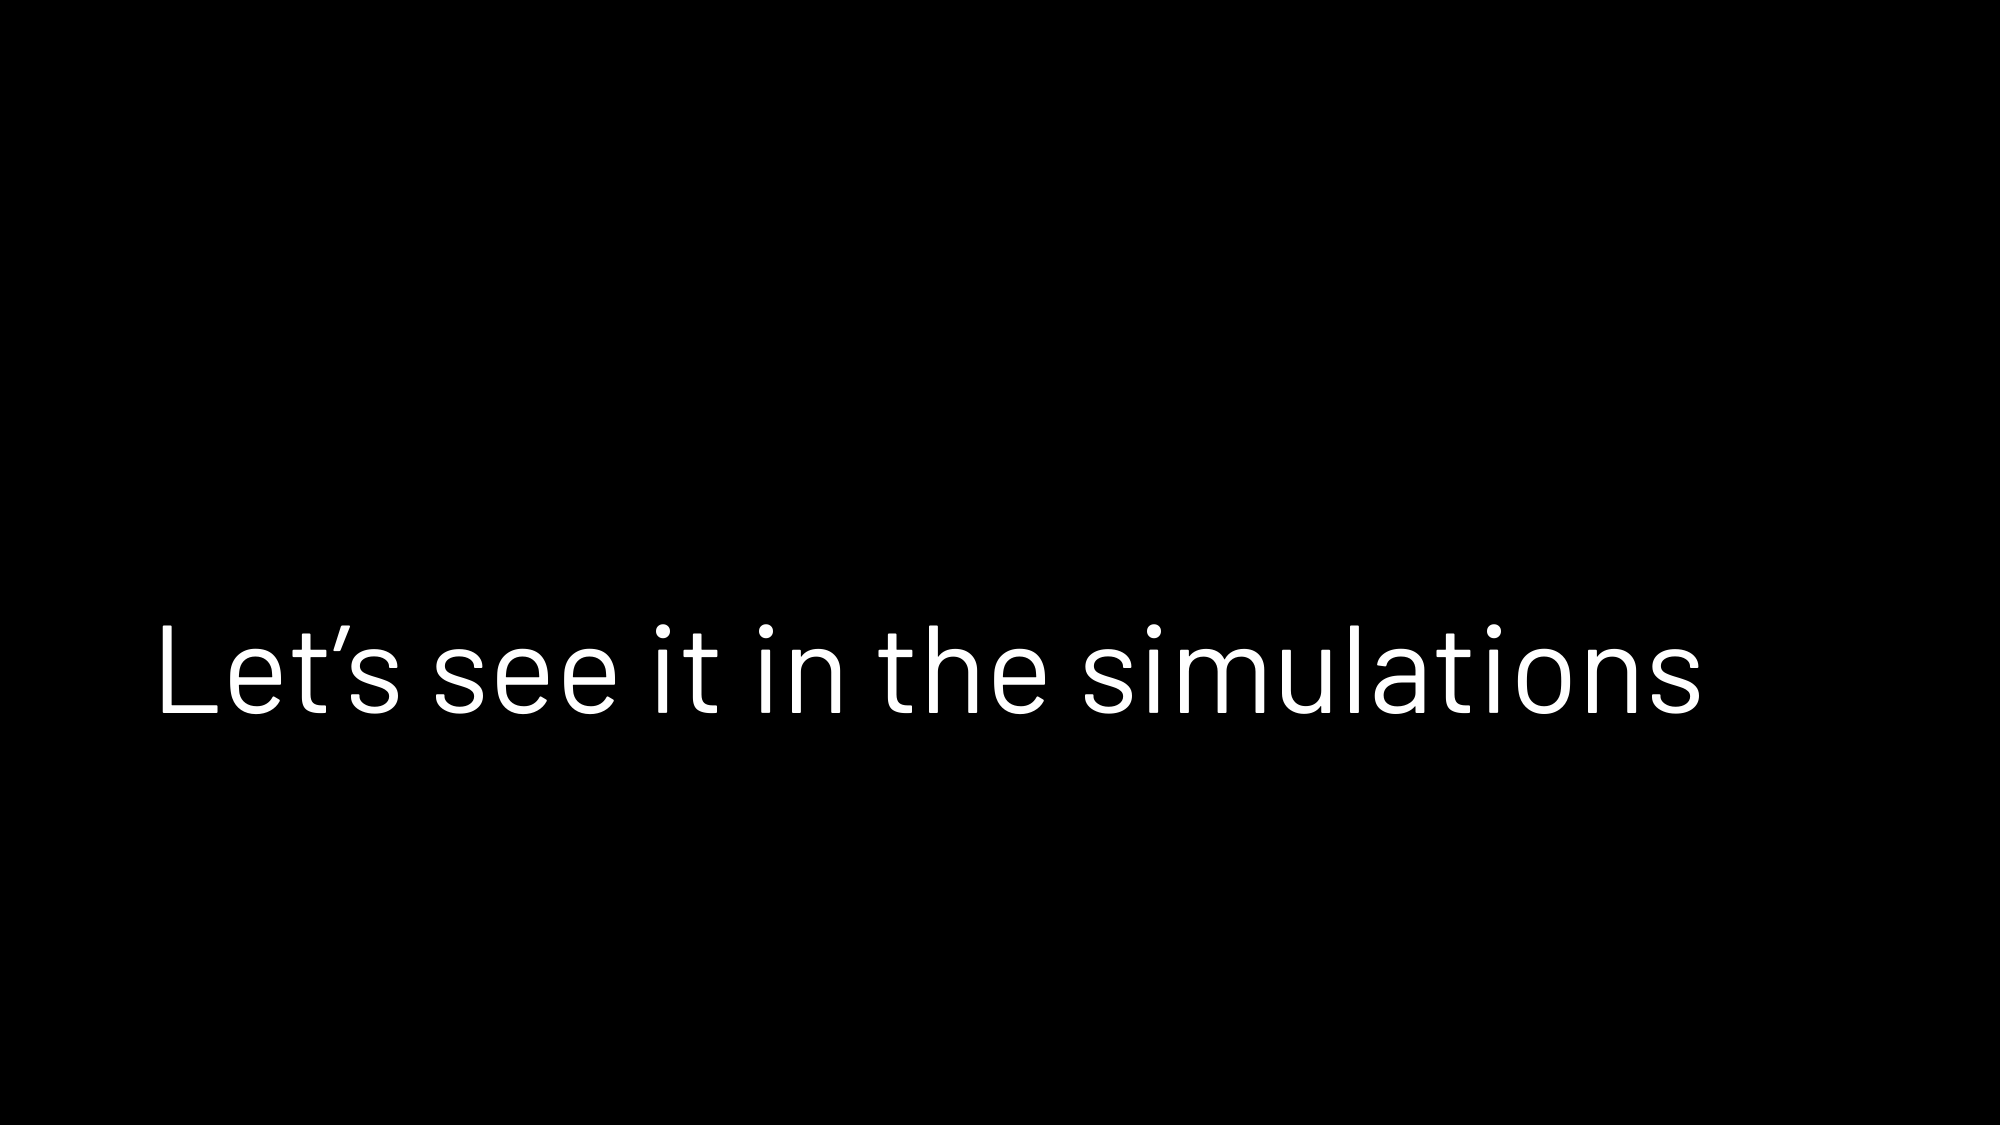

# Let’s see it in the simulations